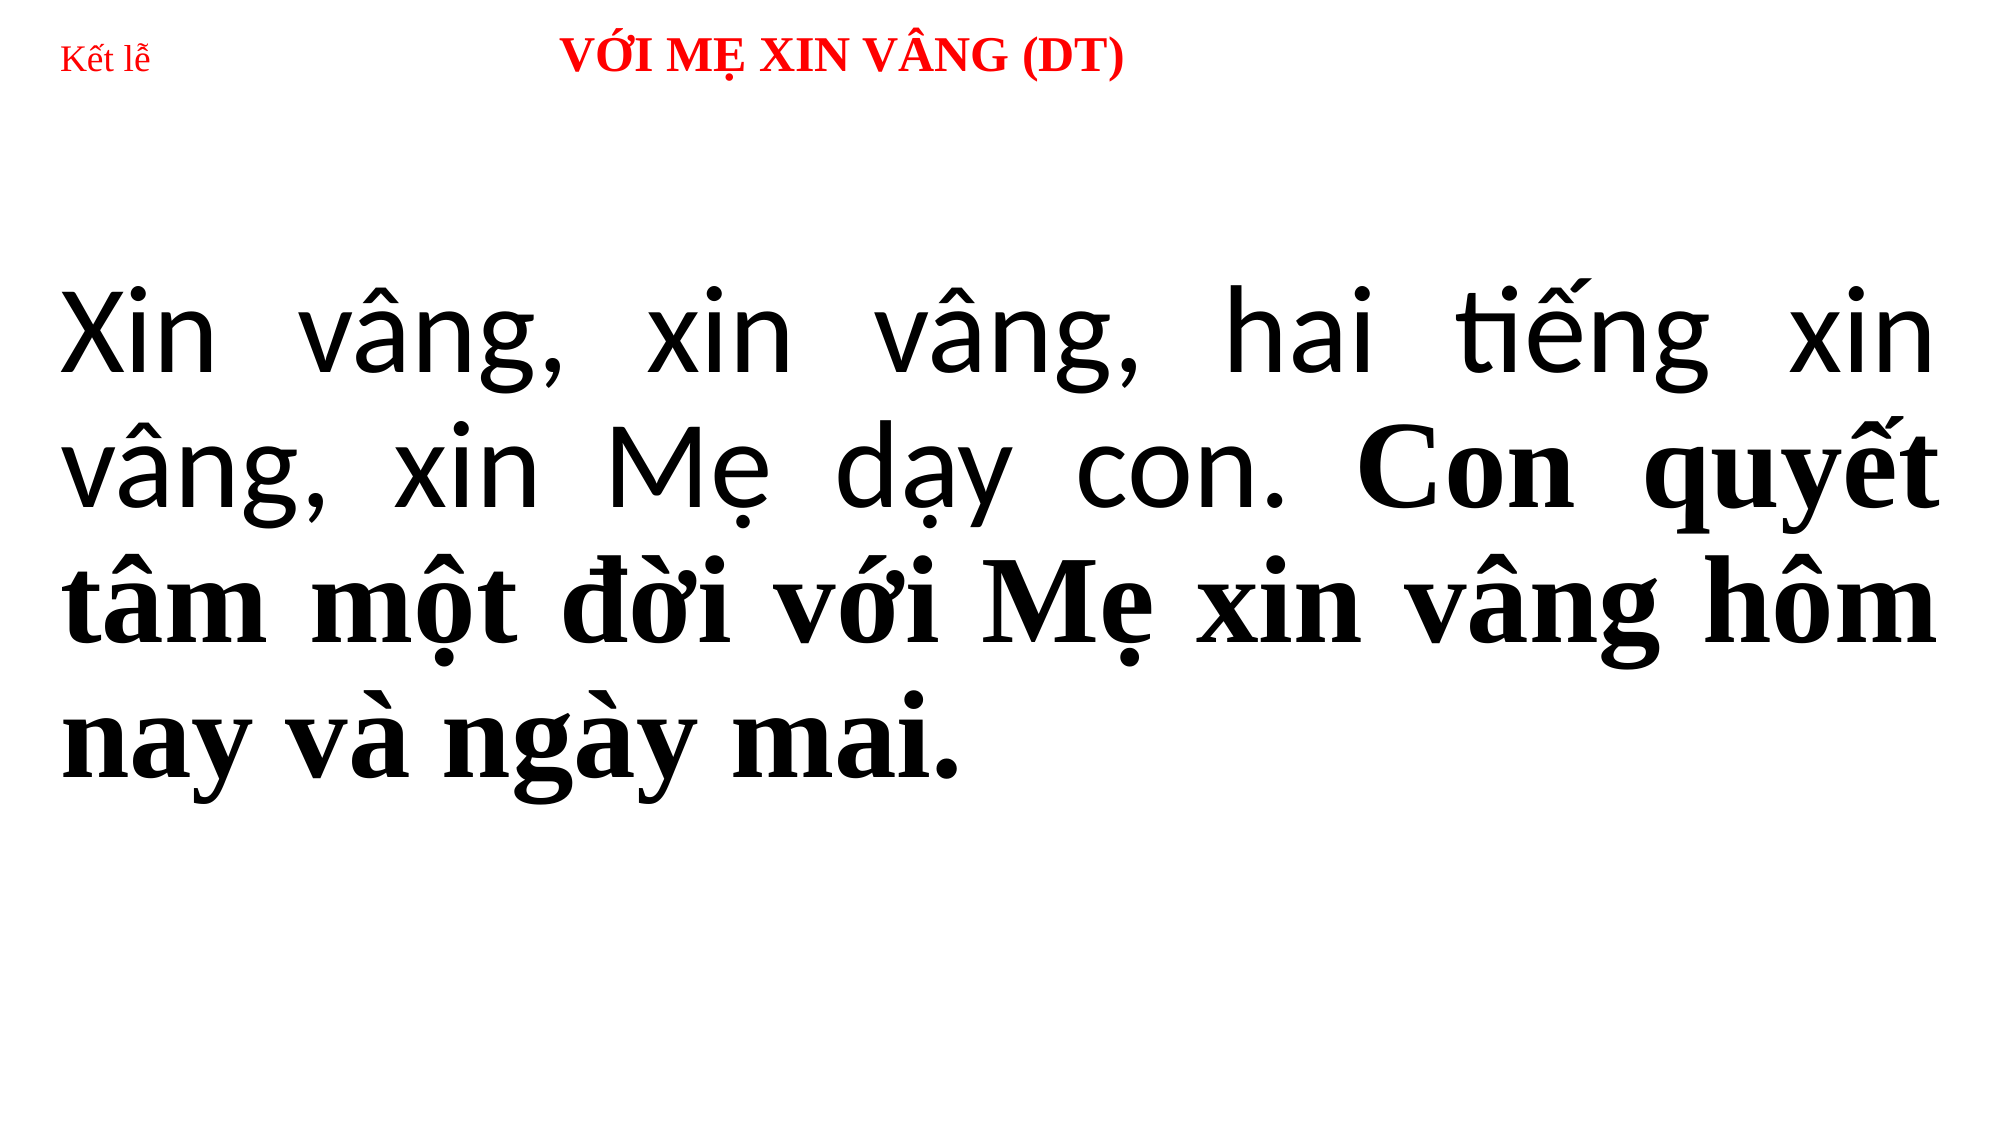

# Kết lễ                                           VỚI MẸ XIN VÂNG (DT)
Xin vâng, xin vâng, hai tiếng xin vâng, xin Mẹ dạy con. Con quyết tâm một đời với Mẹ xin vâng hôm nay và ngày mai.